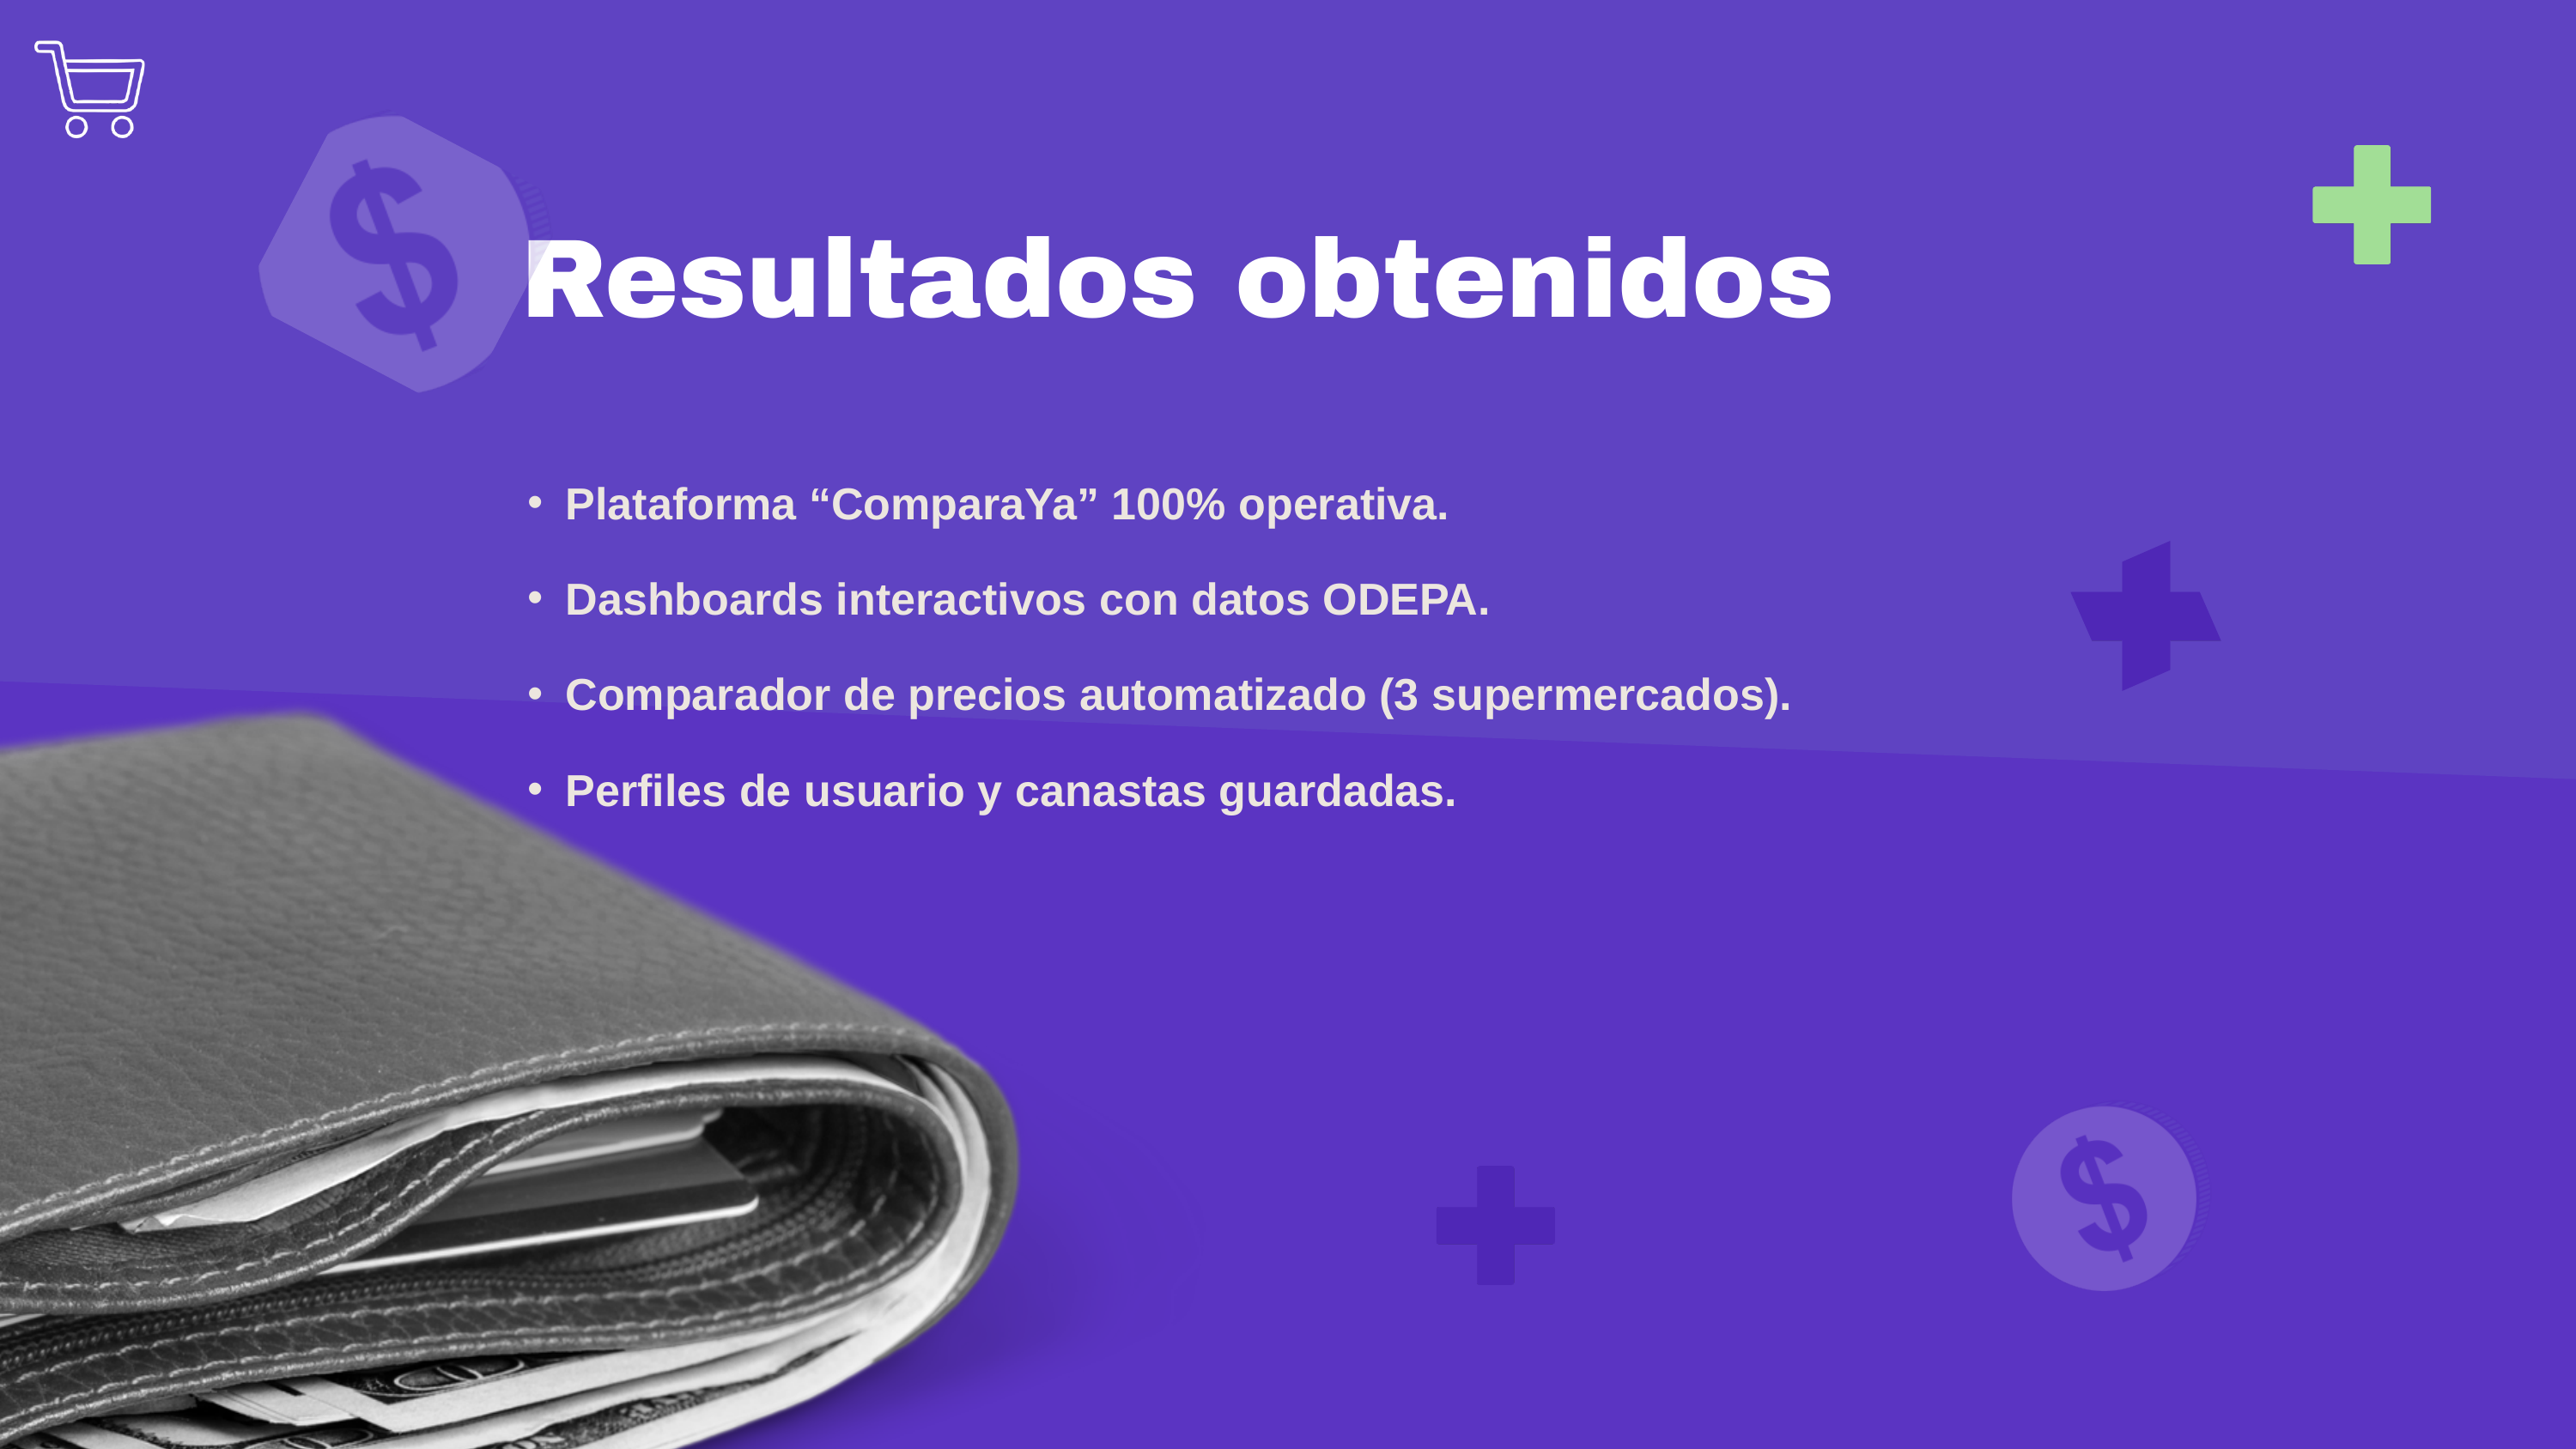

Resultados obtenidos

Plataforma “ComparaYa” 100% operativa.

Dashboards interactivos con datos ODEPA.

Comparador de precios automatizado (3 supermercados).

Perfiles de usuario y canastas guardadas.